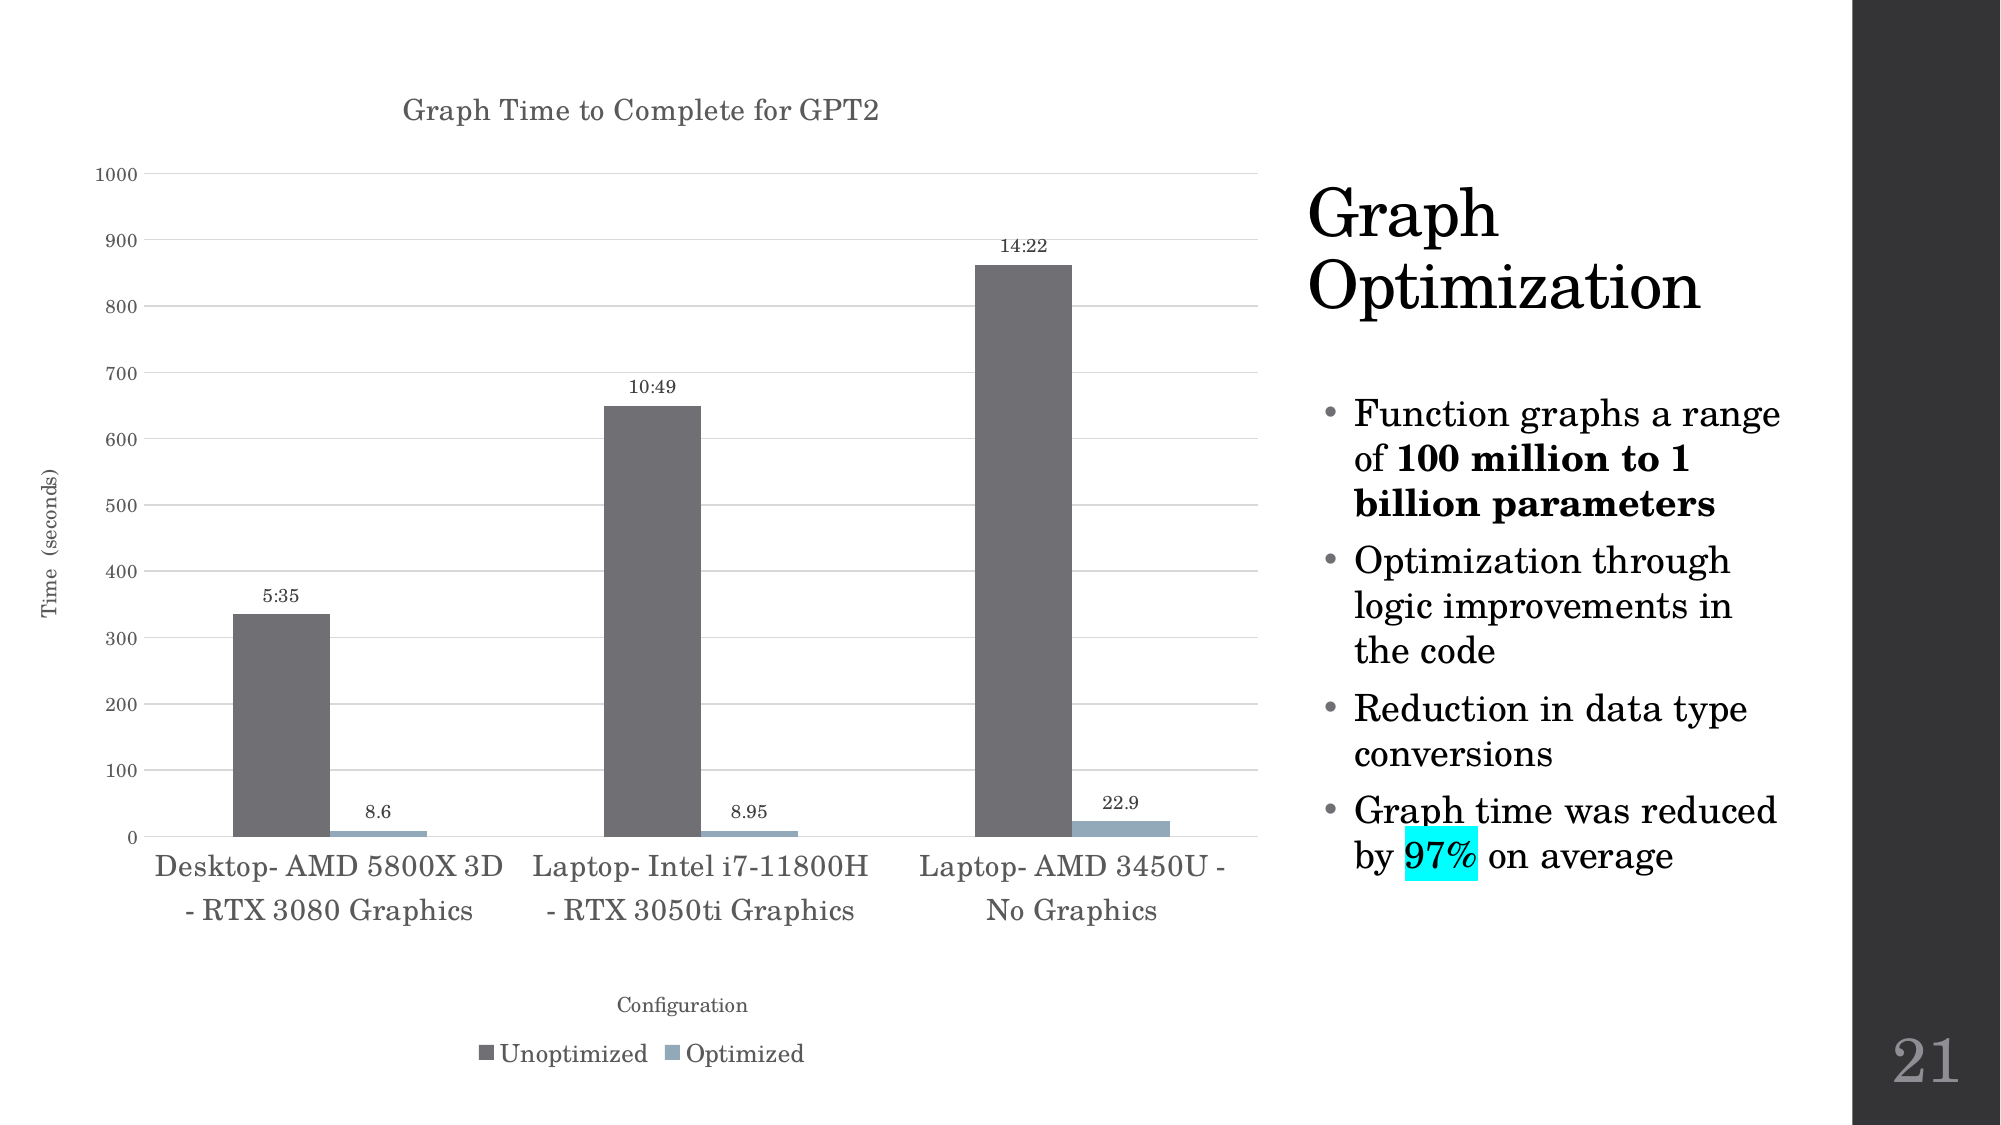

### Chart: Graph Time to Complete for GPT2

| Category |  |  |
|---|---|---|
| Desktop- AMD 5800X 3D - RTX 3080 Graphics | 335.0 | 8.6 |
| Laptop- Intel i7-11800H - RTX 3050ti Graphics | 649.0 | 8.95 |
| Laptop- AMD 3450U - No Graphics | 862.0 | 22.9 |
# Graph Optimization
Function graphs a range of 100 million to 1 billion parameters
Optimization through logic improvements in the code
Reduction in data type conversions
Graph time was reduced by 97% on average
21